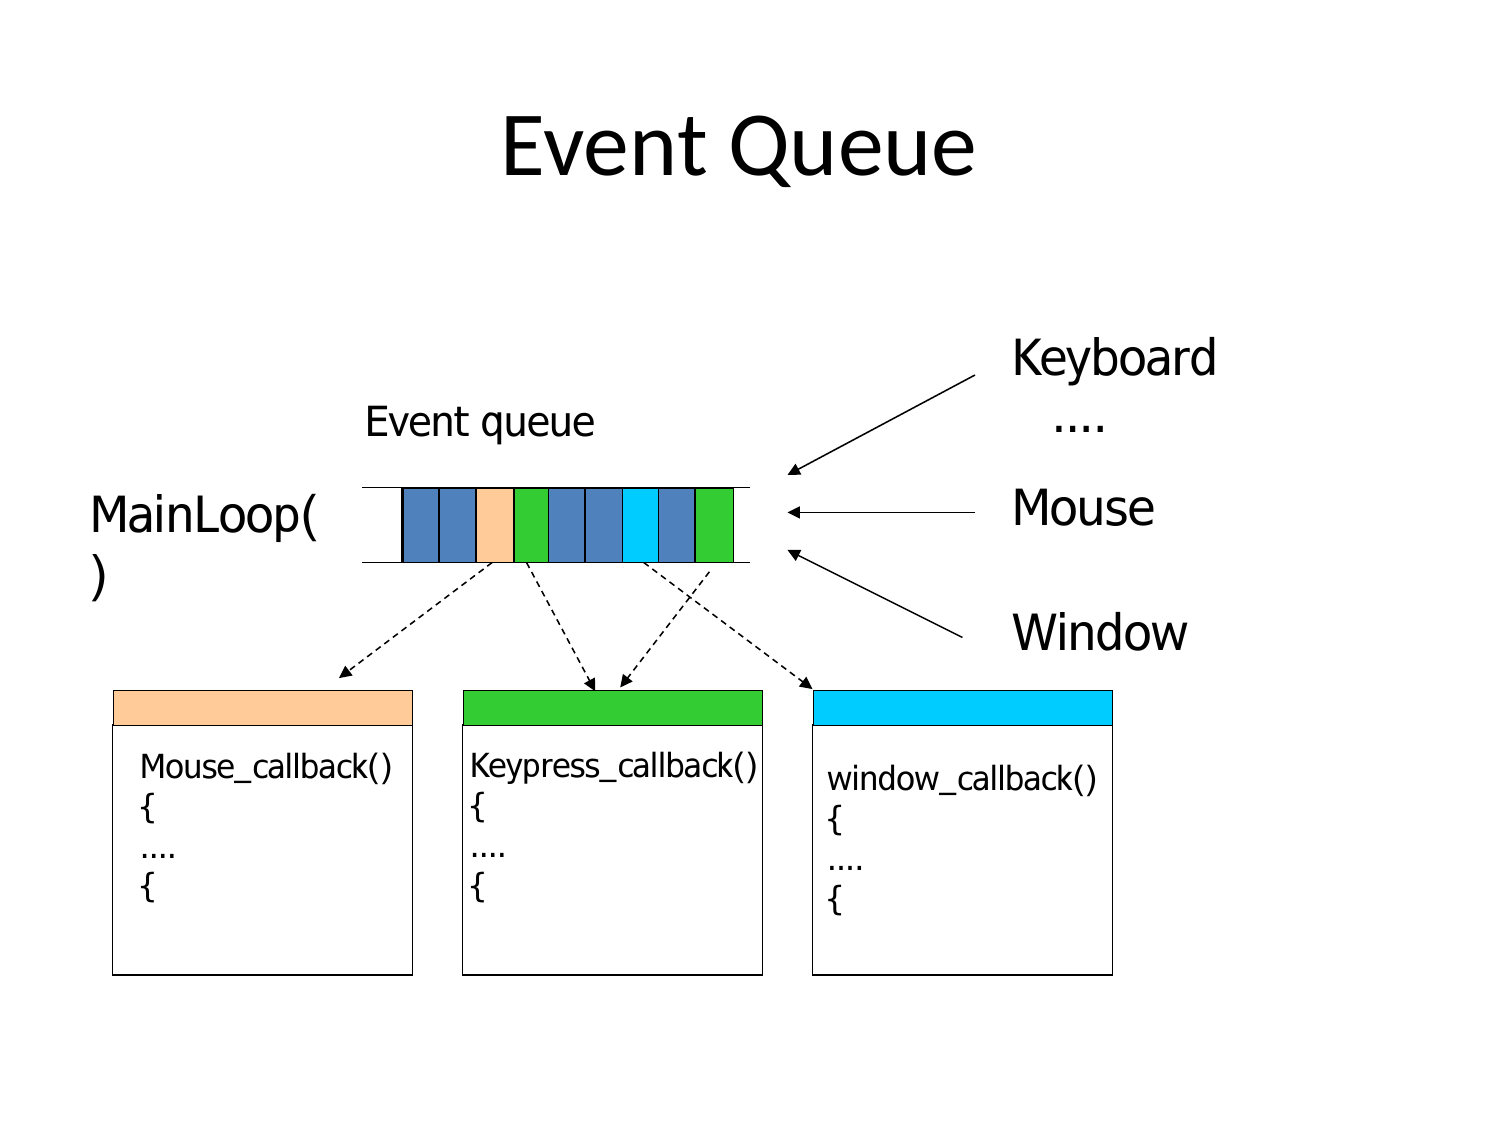

# Event Queue
Keyboard
….
Event queue
Mouse
MainLoop()

Window

Keypress_callback()
{
….
{
Mouse_callback()
{
….
{
window_callback()
{
….
{